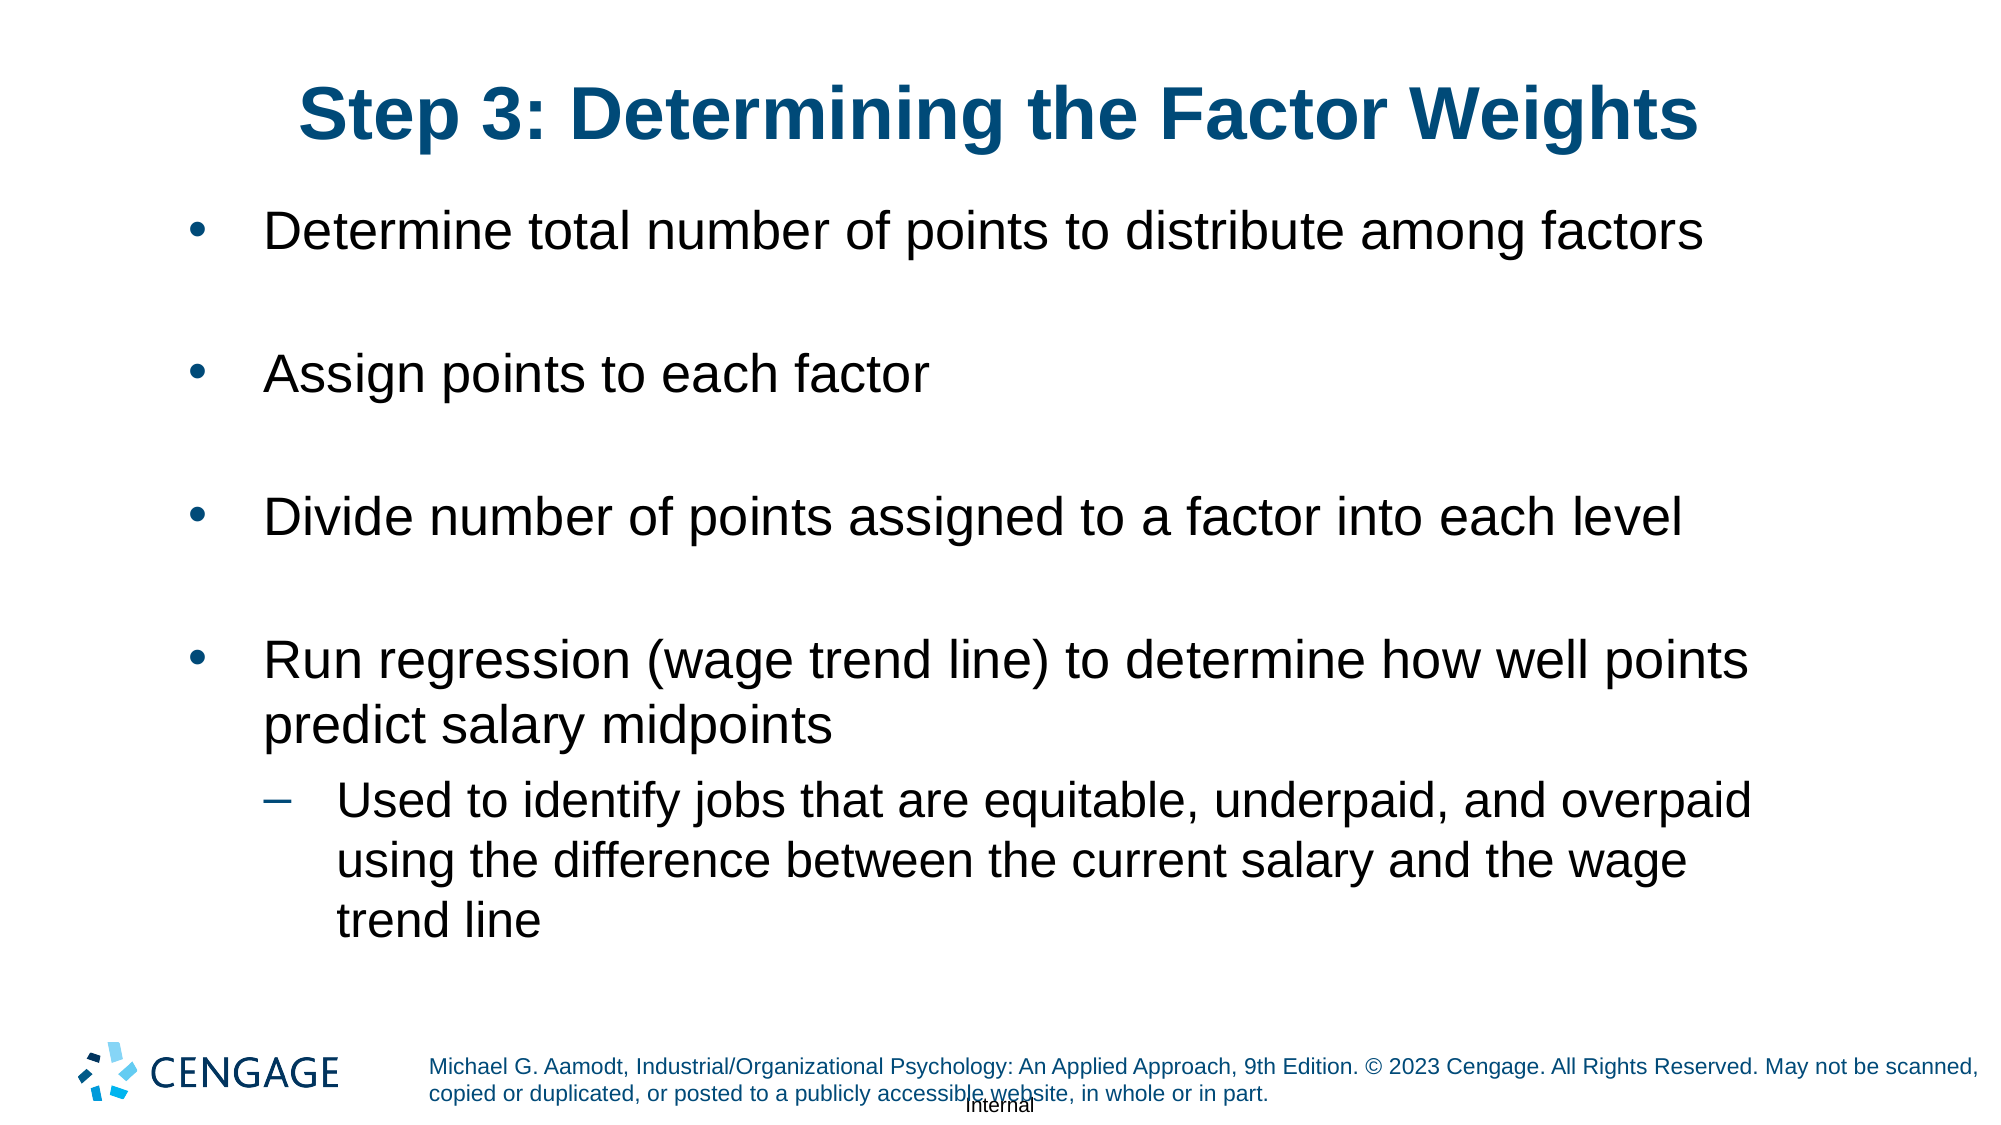

# Step 3: Determining the Factor Weights
Determine total number of points to distribute among factors
Assign points to each factor
Divide number of points assigned to a factor into each level
Run regression (wage trend line) to determine how well points predict salary midpoints
Used to identify jobs that are equitable, underpaid, and overpaid using the difference between the current salary and the wage trend line